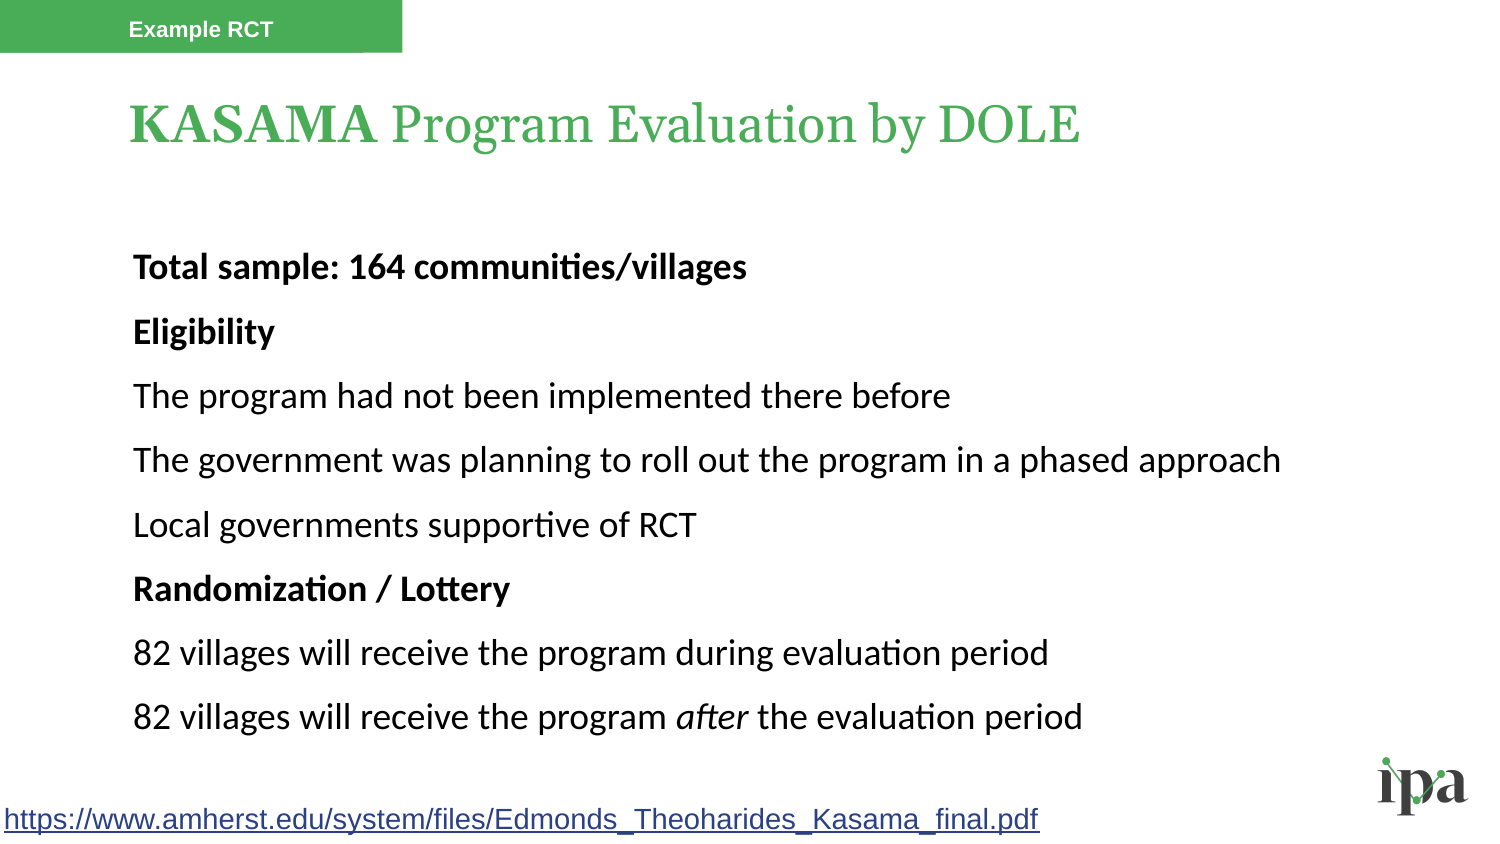

Example RCT
# KASAMA Program Evaluation by DOLE
Total sample: 164 communities/villages
Eligibility
The program had not been implemented there before
The government was planning to roll out the program in a phased approach
Local governments supportive of RCT
Randomization / Lottery
82 villages will receive the program during evaluation period
82 villages will receive the program after the evaluation period
https://www.amherst.edu/system/files/Edmonds_Theoharides_Kasama_final.pdf